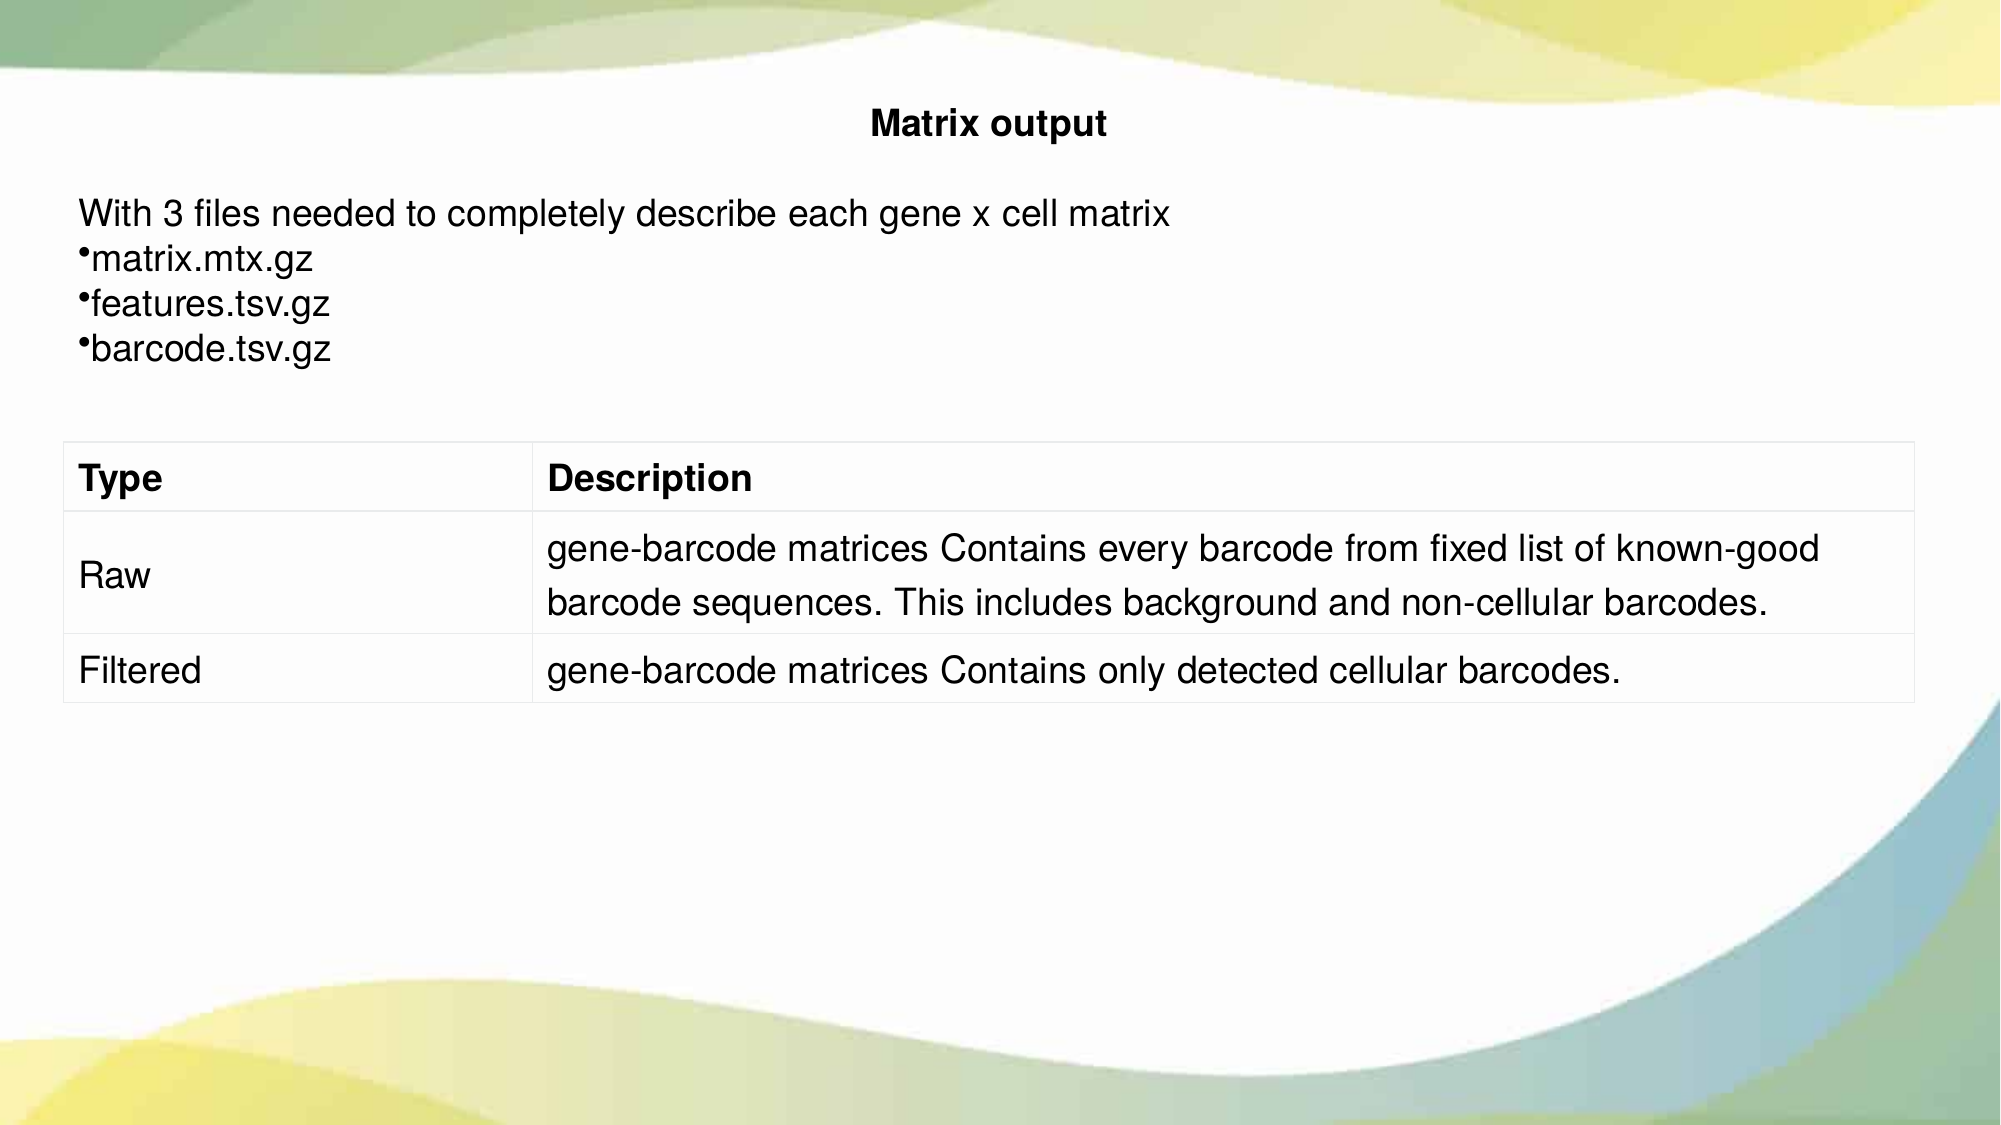

Matrix output

With 3 files needed to completely describe each gene x cell matrix
matrix.mtx.gz
features.tsv.gz
barcode.tsv.gz

| Type | Description |
| --- | --- |
| Raw | gene-barcode matrices Contains every barcode from fixed list of known-good barcode sequences. This includes background and non-cellular barcodes. |
| Filtered | gene-barcode matrices Contains only detected cellular barcodes. |